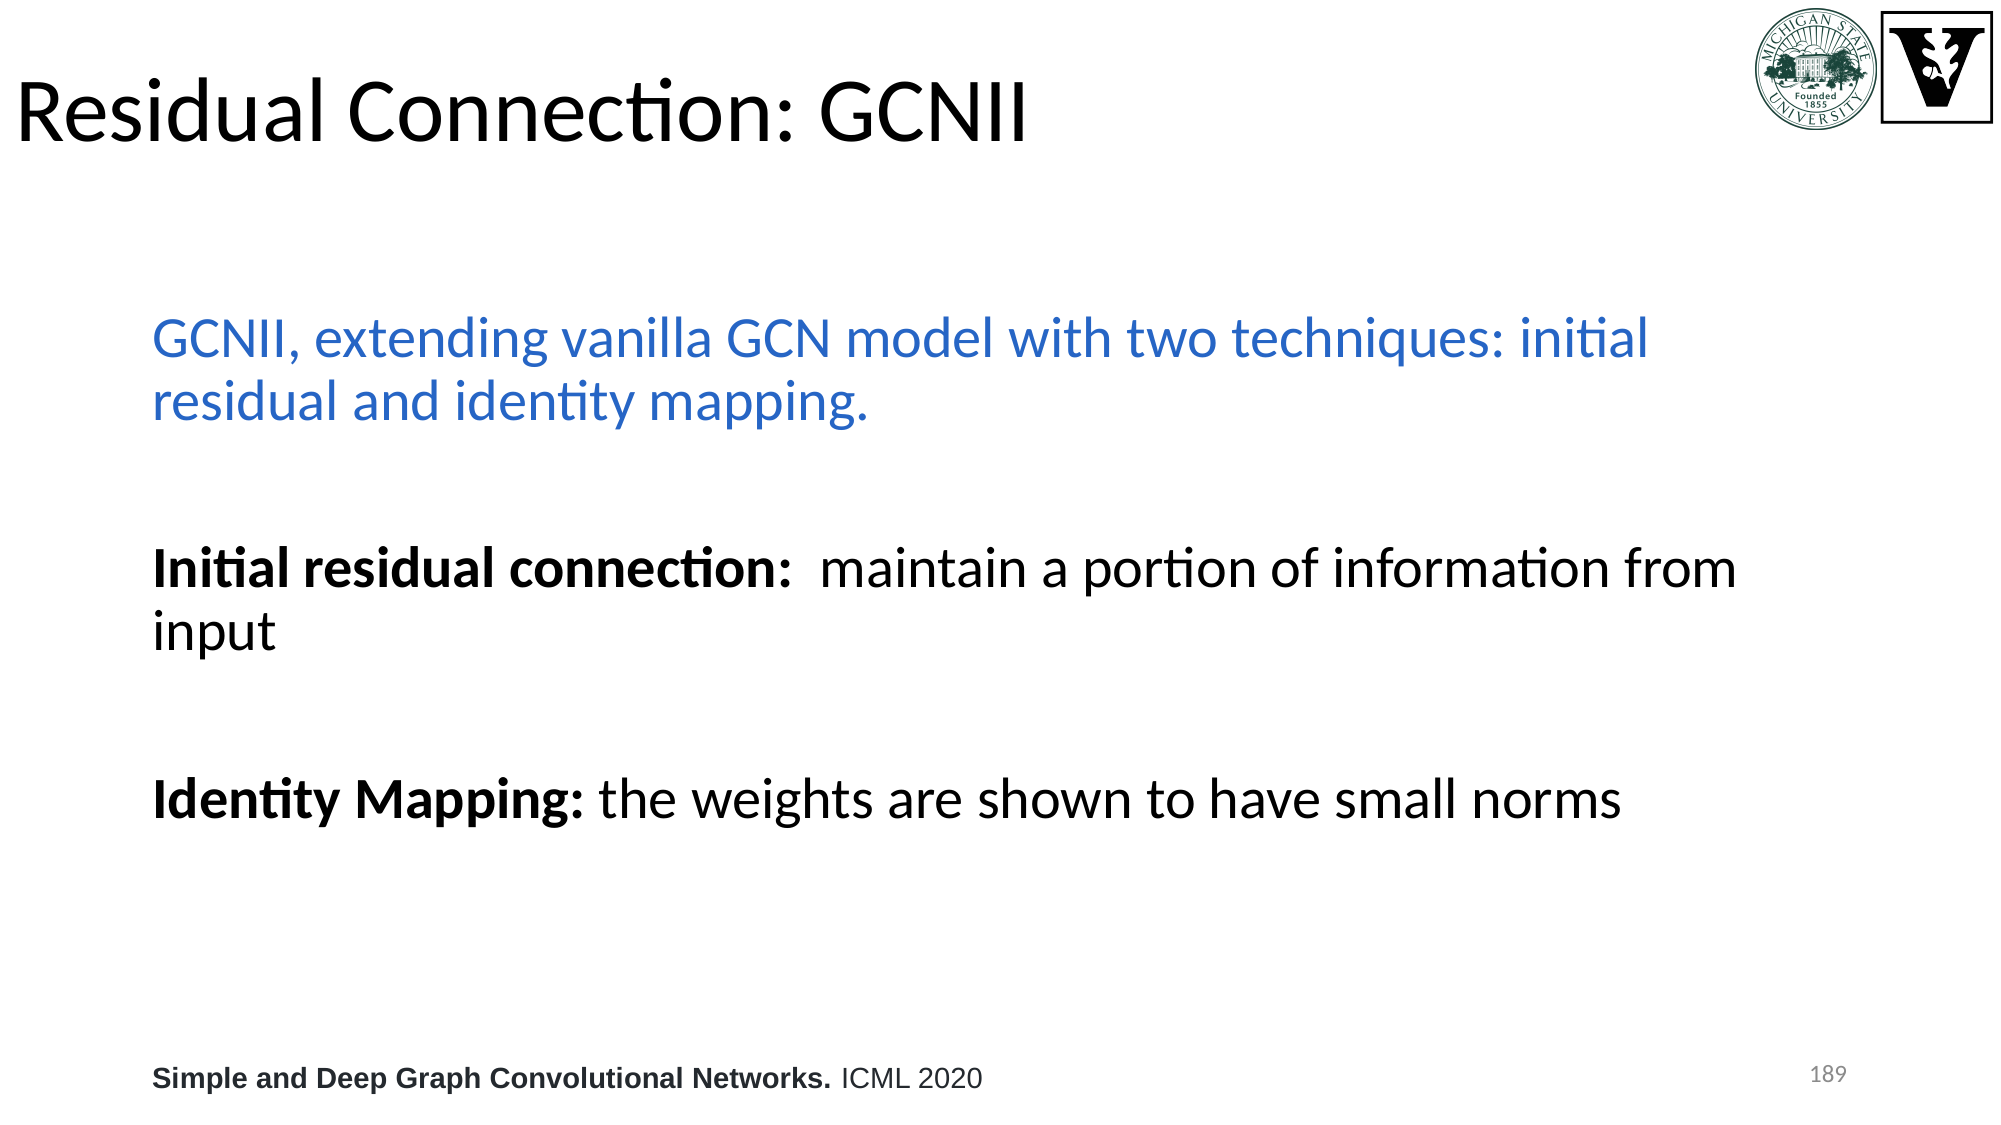

# Residual Connection: GCNII
GCNII, extending vanilla GCN model with two techniques: initial residual and identity mapping.

Initial residual connection:  maintain a portion of information from input

Identity Mapping: the weights are shown to have small norms

189
﻿Simple and Deep Graph Convolutional Networks. ICML 2020